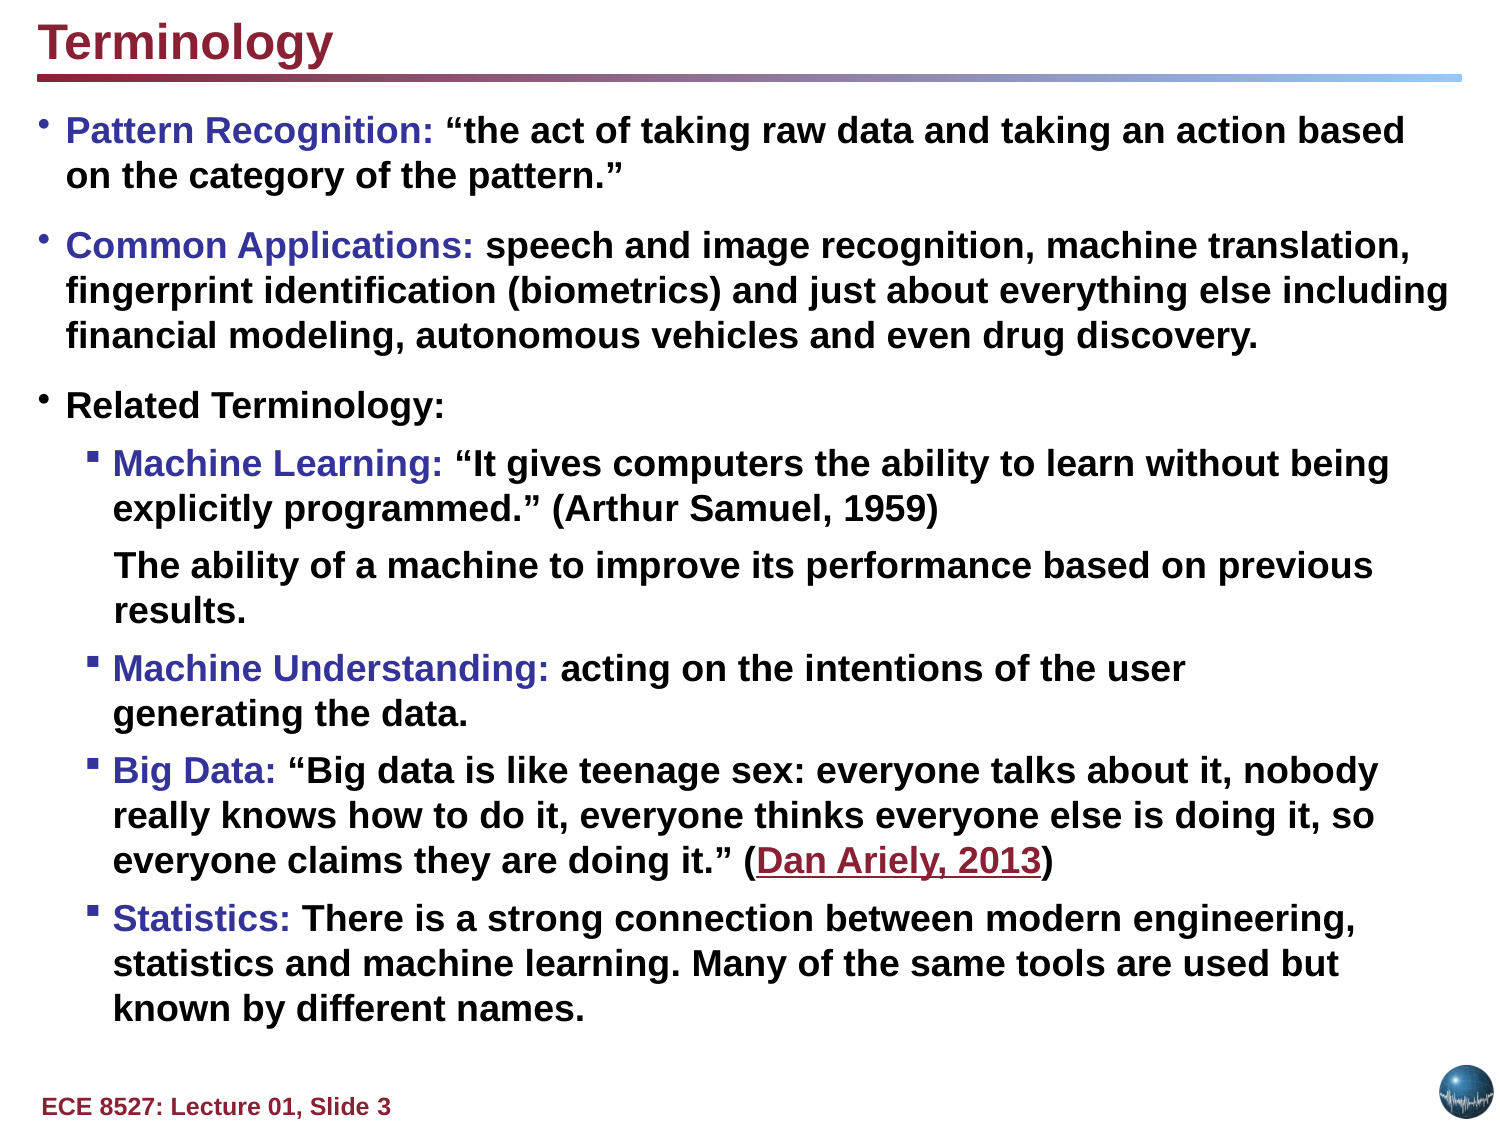

Terminology

Pattern Recognition: “the act of taking raw data and taking an action based on the category of the pattern.”
Common Applications: speech and image recognition, machine translation, fingerprint identification (biometrics) and just about everything else including financial modeling, autonomous vehicles and even drug discovery.
Related Terminology:
Machine Learning: “It gives computers the ability to learn without being explicitly programmed.” (Arthur Samuel, 1959)
The ability of a machine to improve its performance based on previous results.
Machine Understanding: acting on the intentions of the user
generating the data.
Big Data: “Big data is like teenage sex: everyone talks about it, nobody really knows how to do it, everyone thinks everyone else is doing it, so everyone claims they are doing it.” (Dan Ariely, 2013)
Statistics: There is a strong connection between modern engineering, statistics and machine learning. Many of the same tools are used but known by different names.